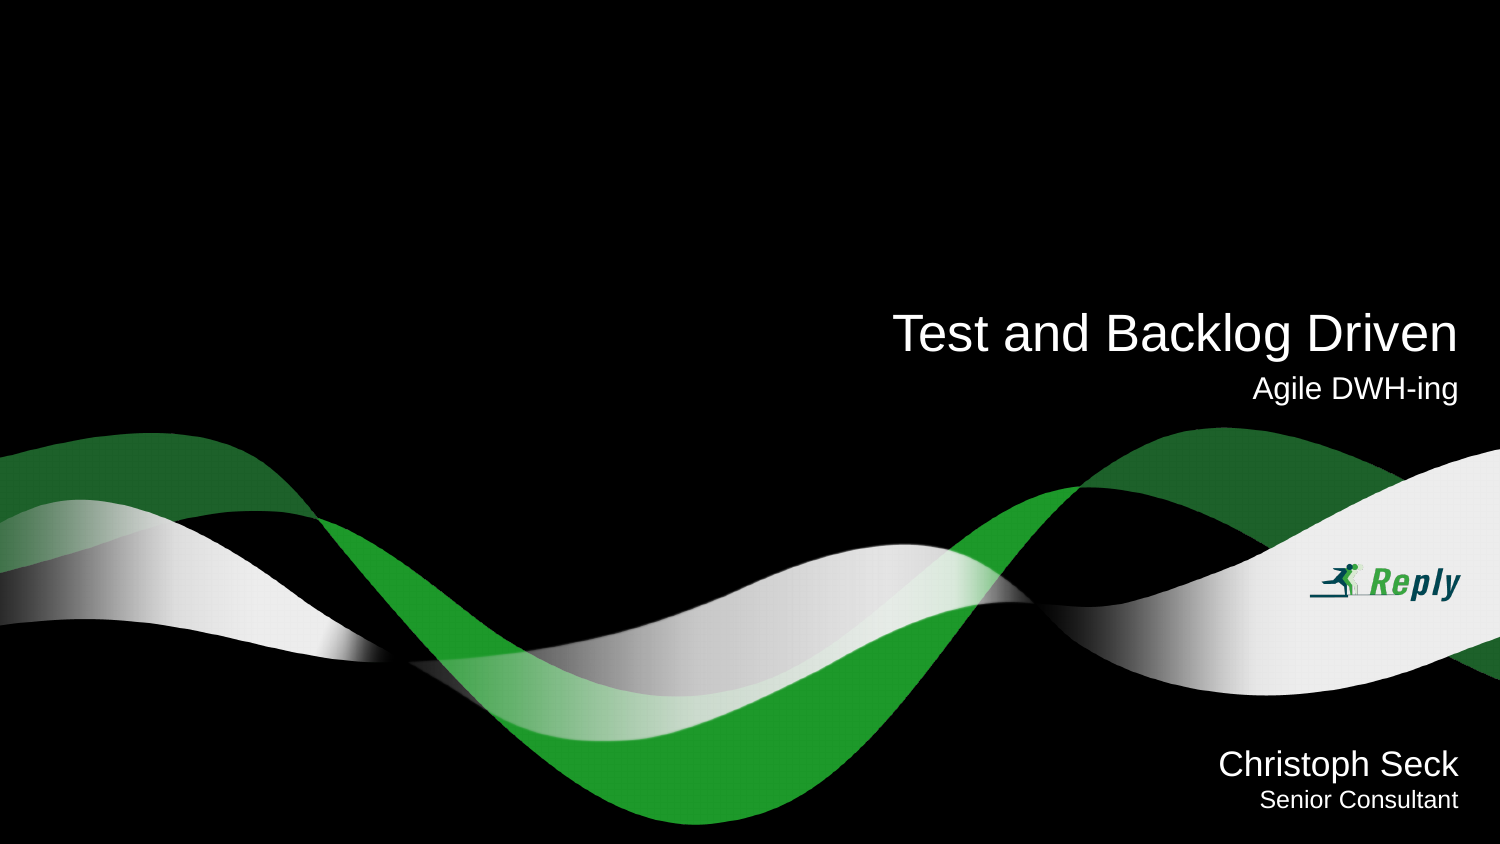

Test and Backlog Driven
Agile DWH-ing
Christoph Seck
Senior Consultant